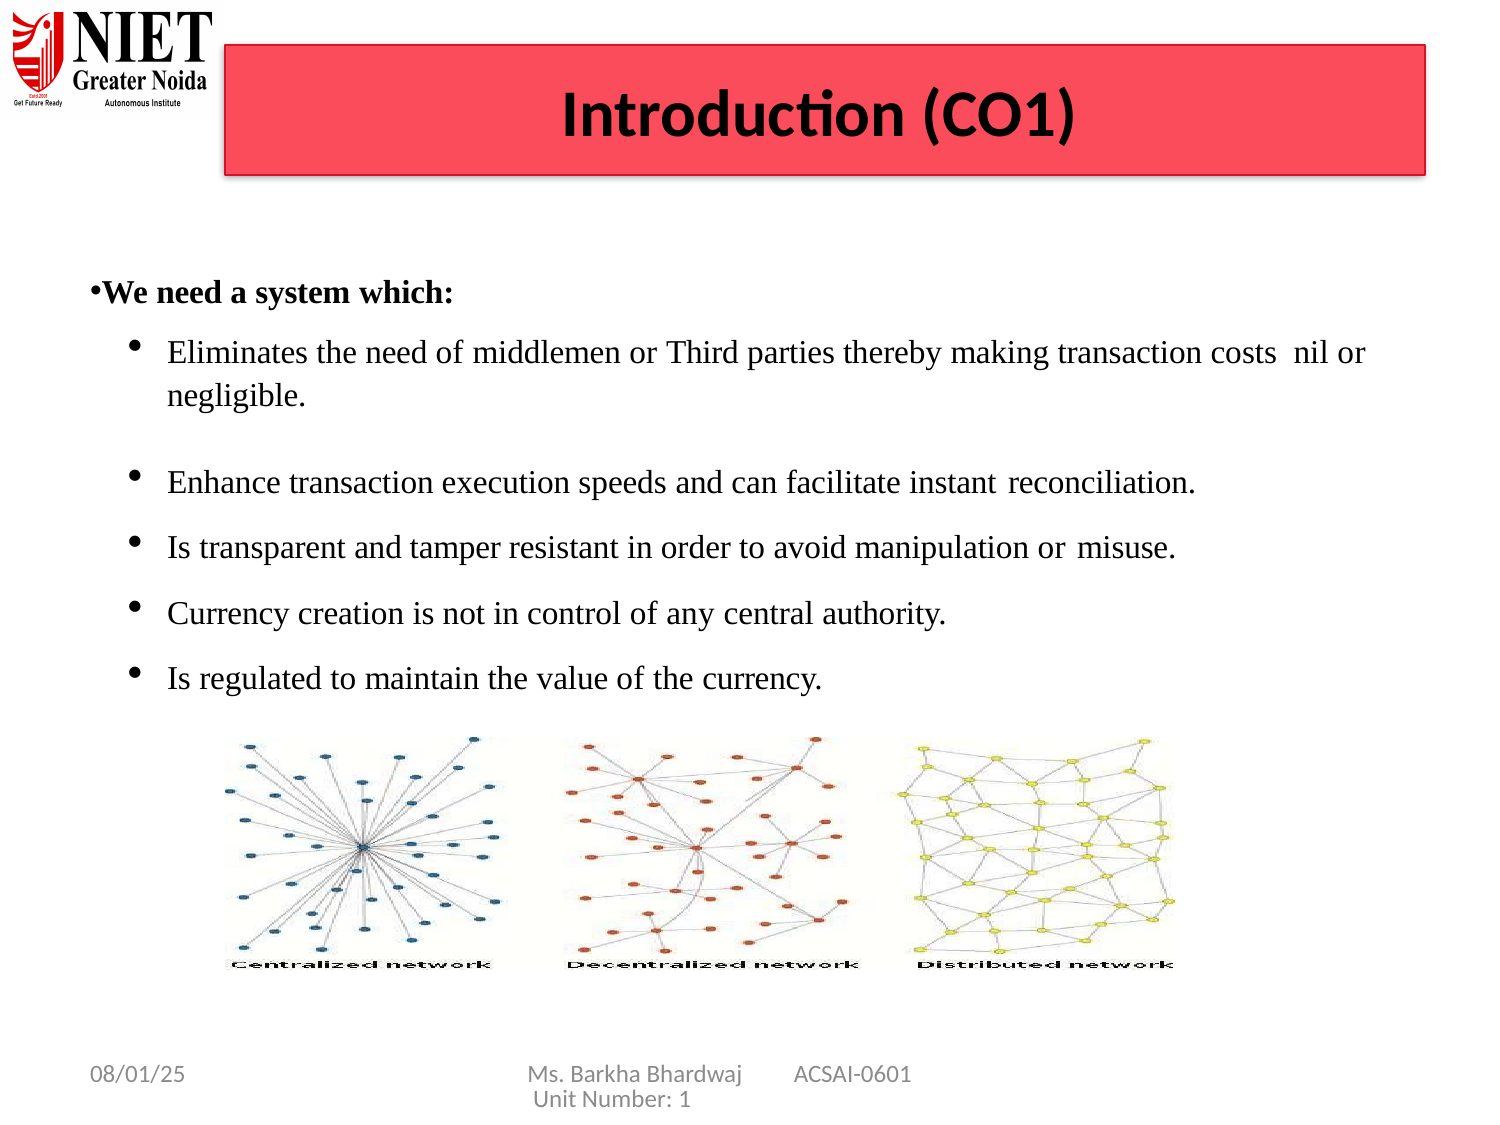

# Introduction (CO1)
We need a system which:
Eliminates the need of middlemen or Third parties thereby making transaction costs  nil or negligible.

Enhance transaction execution speeds and can facilitate instant reconciliation.
Is transparent and tamper resistant in order to avoid manipulation or misuse.
Currency creation is not in control of any central authority.
Is regulated to maintain the value of the currency.

08/01/25
Ms. Barkha Bhardwaj         ACSAI-0601           Unit Number: 1